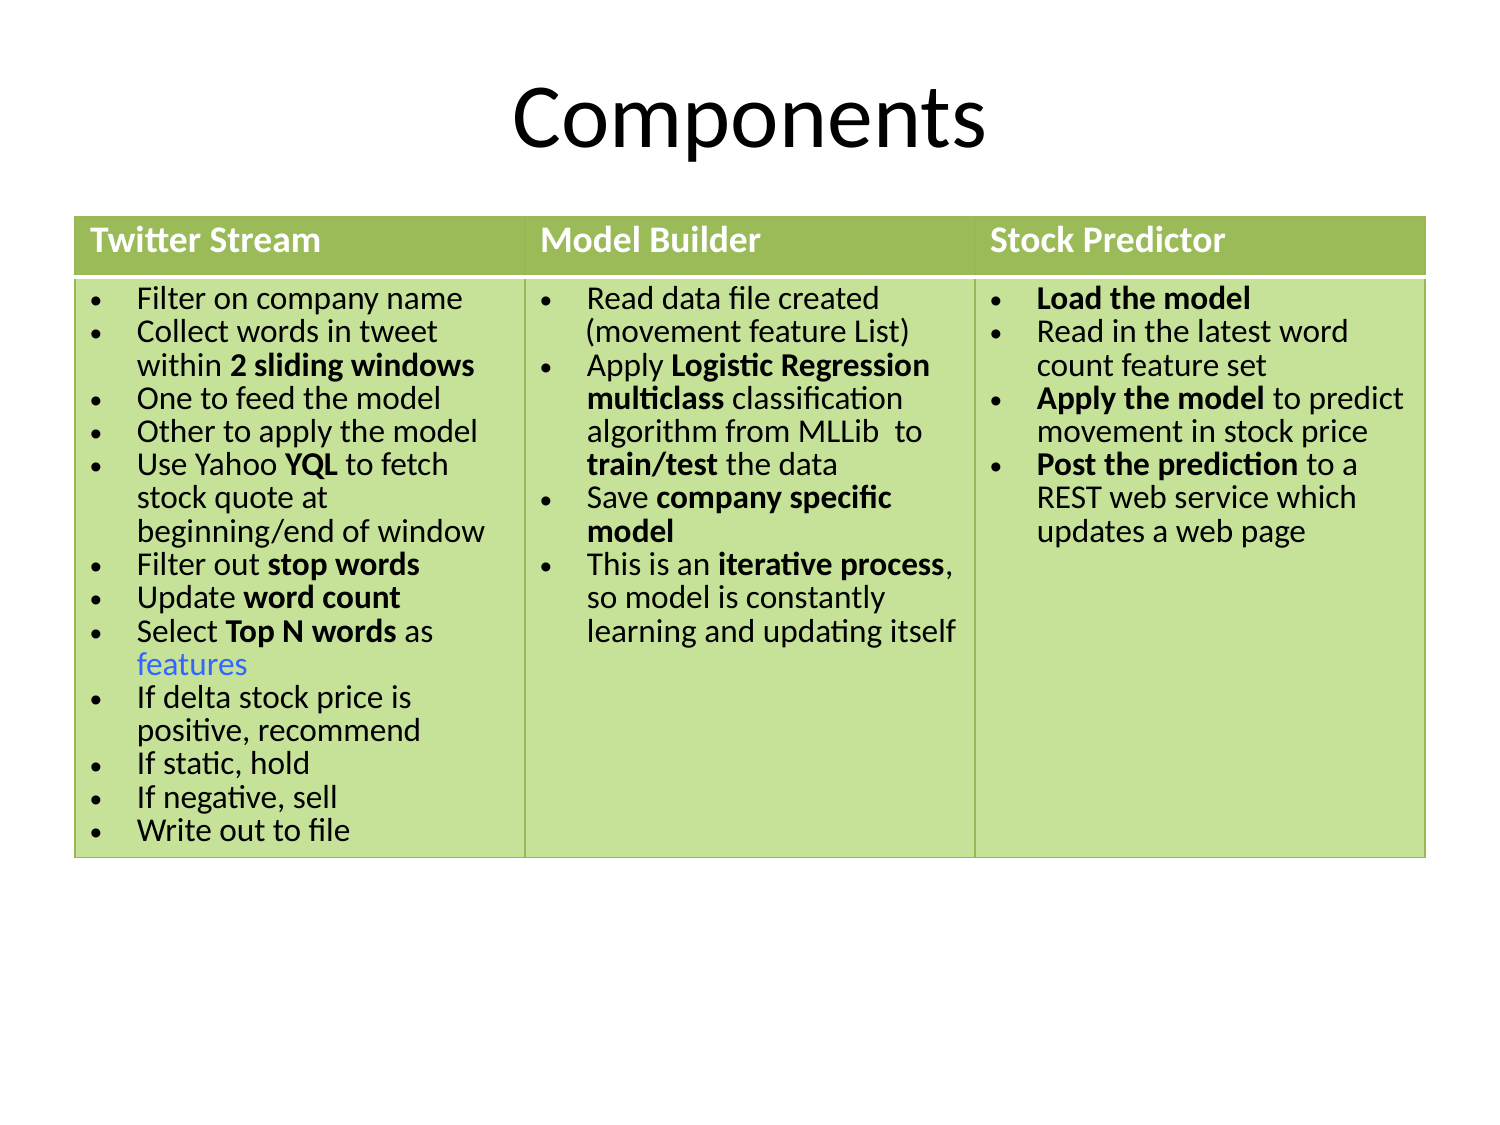

# Components
| Twitter Stream | Model Builder | Stock Predictor |
| --- | --- | --- |
| Filter on company name Collect words in tweet within 2 sliding windows One to feed the model Other to apply the model Use Yahoo YQL to fetch stock quote at beginning/end of window Filter out stop words Update word count Select Top N words as features If delta stock price is positive, recommend If static, hold If negative, sell Write out to file | Read data file created (movement feature List) Apply Logistic Regression multiclass classification algorithm from MLLib to train/test the data Save company specific model This is an iterative process, so model is constantly learning and updating itself | Load the model Read in the latest word count feature set Apply the model to predict movement in stock price Post the prediction to a REST web service which updates a web page |